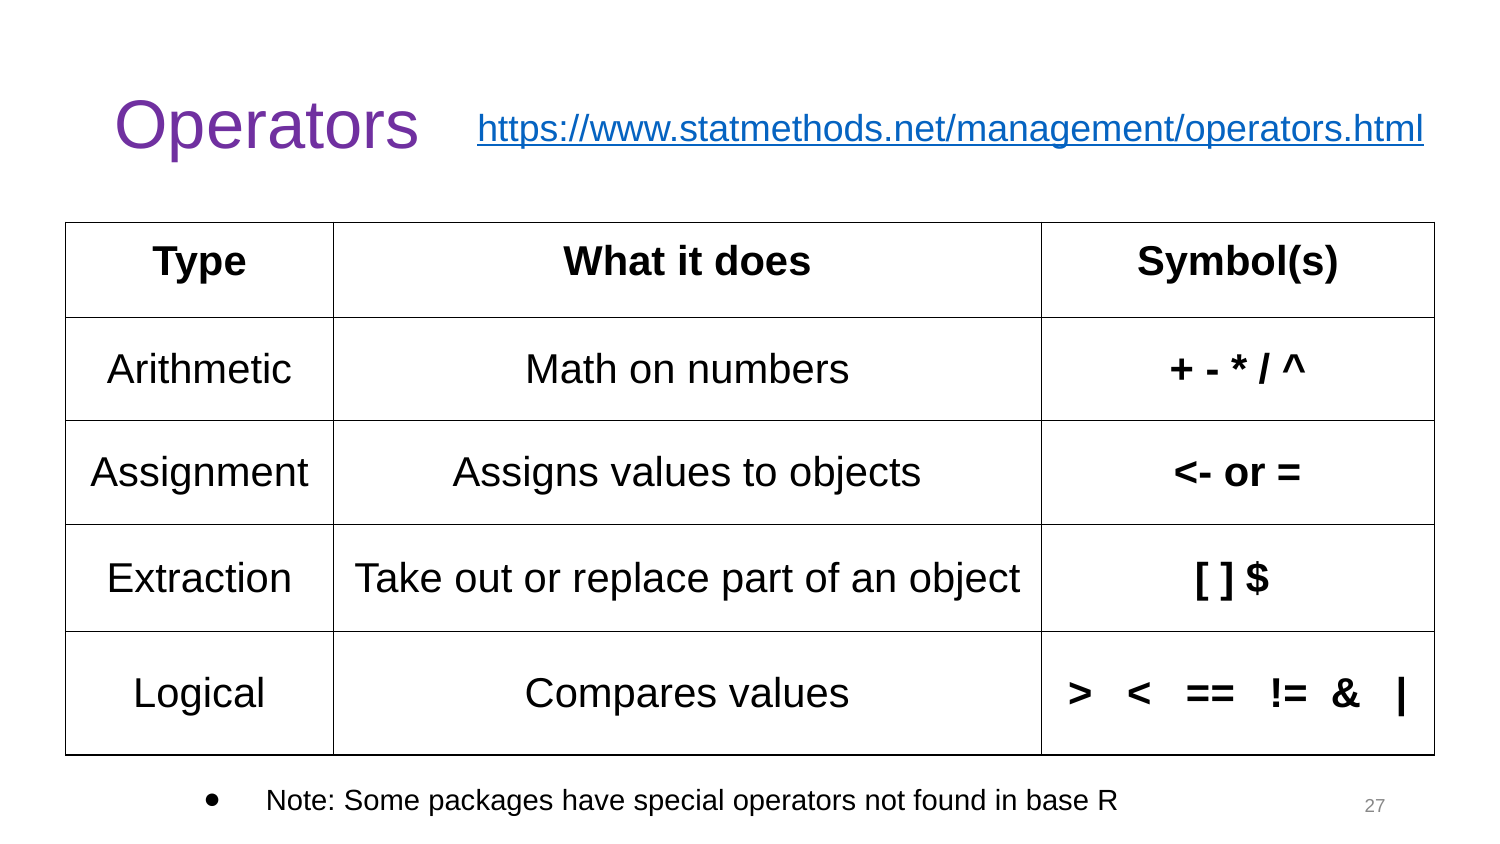

# Operators
https://www.statmethods.net/management/operators.html
| Type | What it does | Symbol(s) |
| --- | --- | --- |
| Arithmetic | Math on numbers | + - \* / ^ |
| Assignment | Assigns values to objects | <- or = |
| Extraction | Take out or replace part of an object | [ ] $ |
| Logical | Compares values | > < == != & | |
Note: Some packages have special operators not found in base R
27